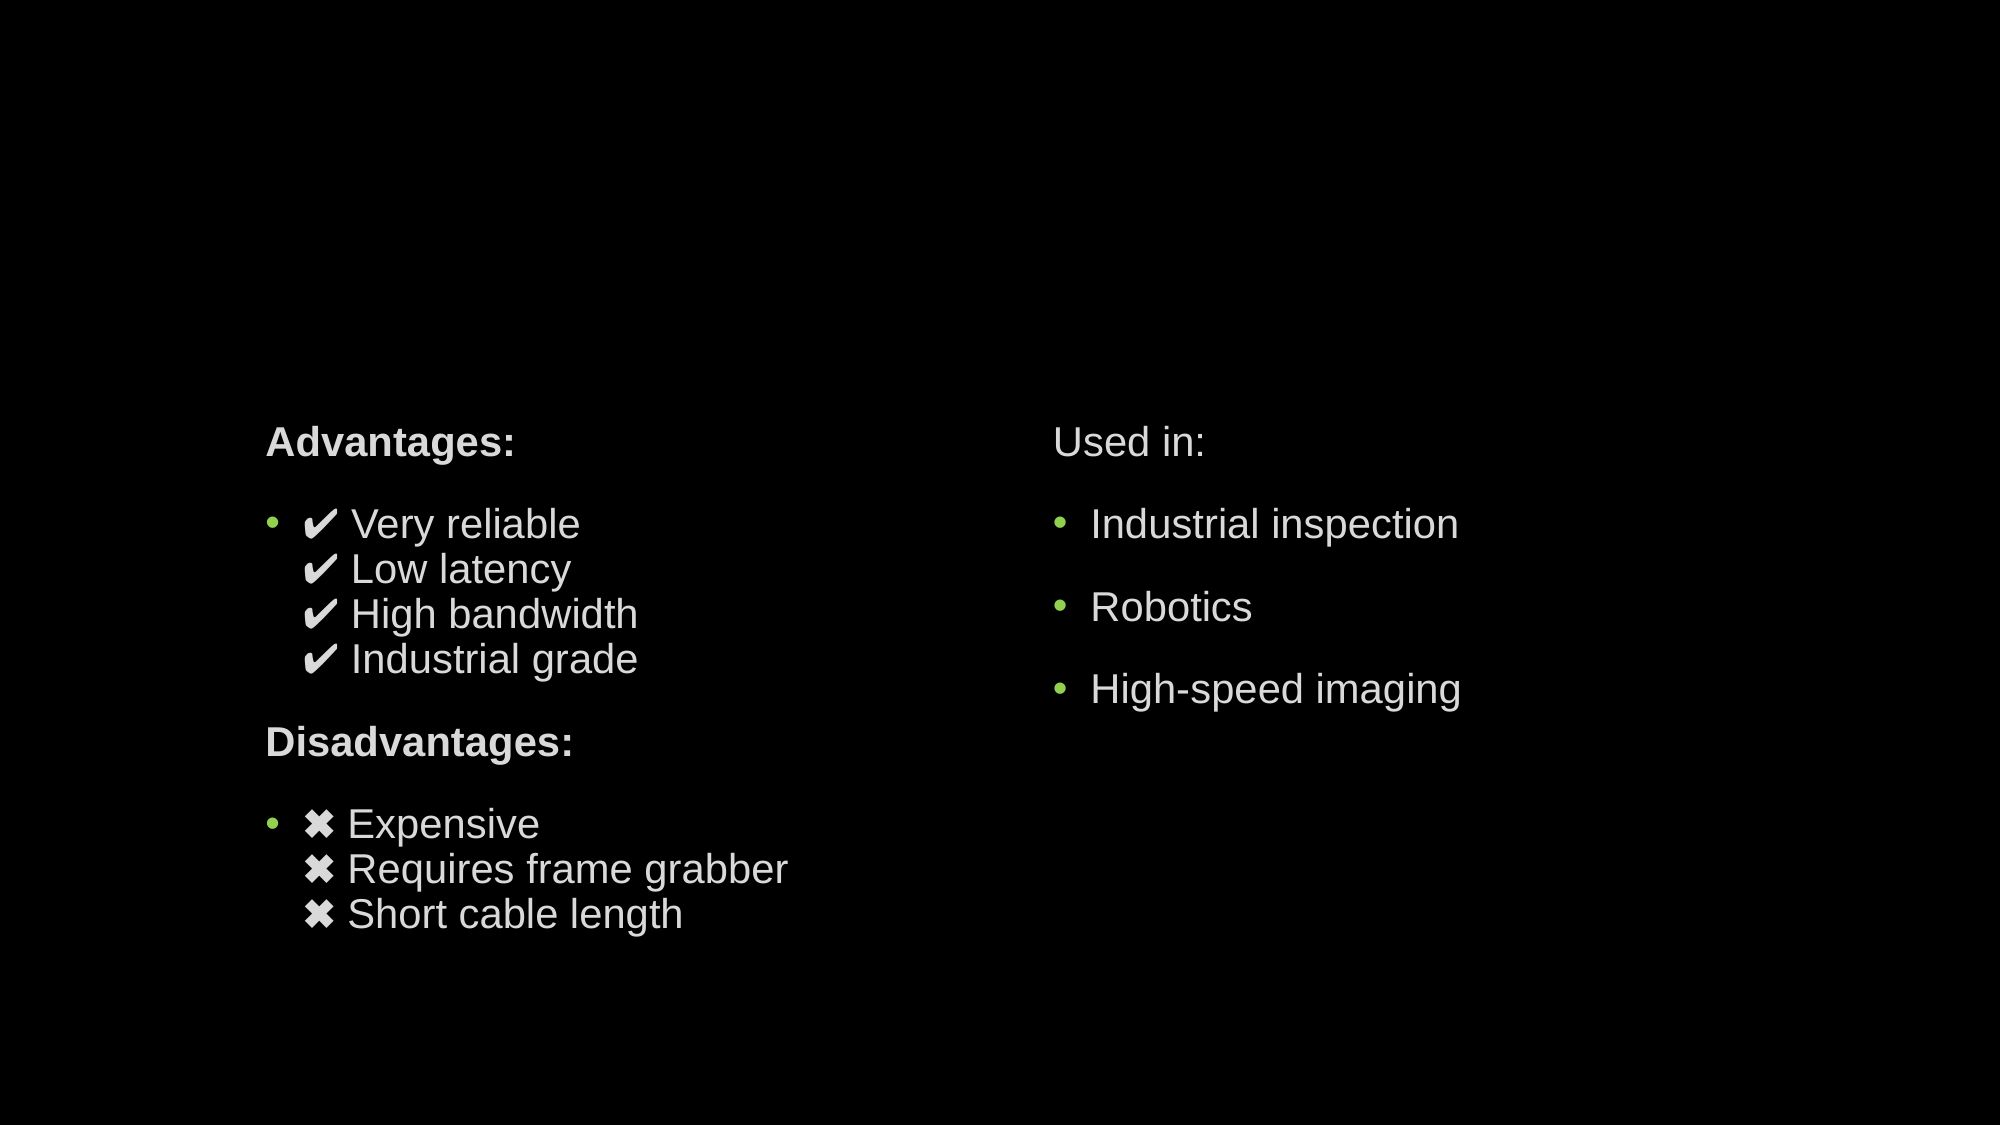

#
Advantages:
✔ Very reliable
✔ Low latency
✔ High bandwidth
✔ Industrial grade
Disadvantages:
✖ Expensive
✖ Requires frame grabber
✖ Short cable length

Used in:
Industrial inspection
Robotics
High-speed imaging